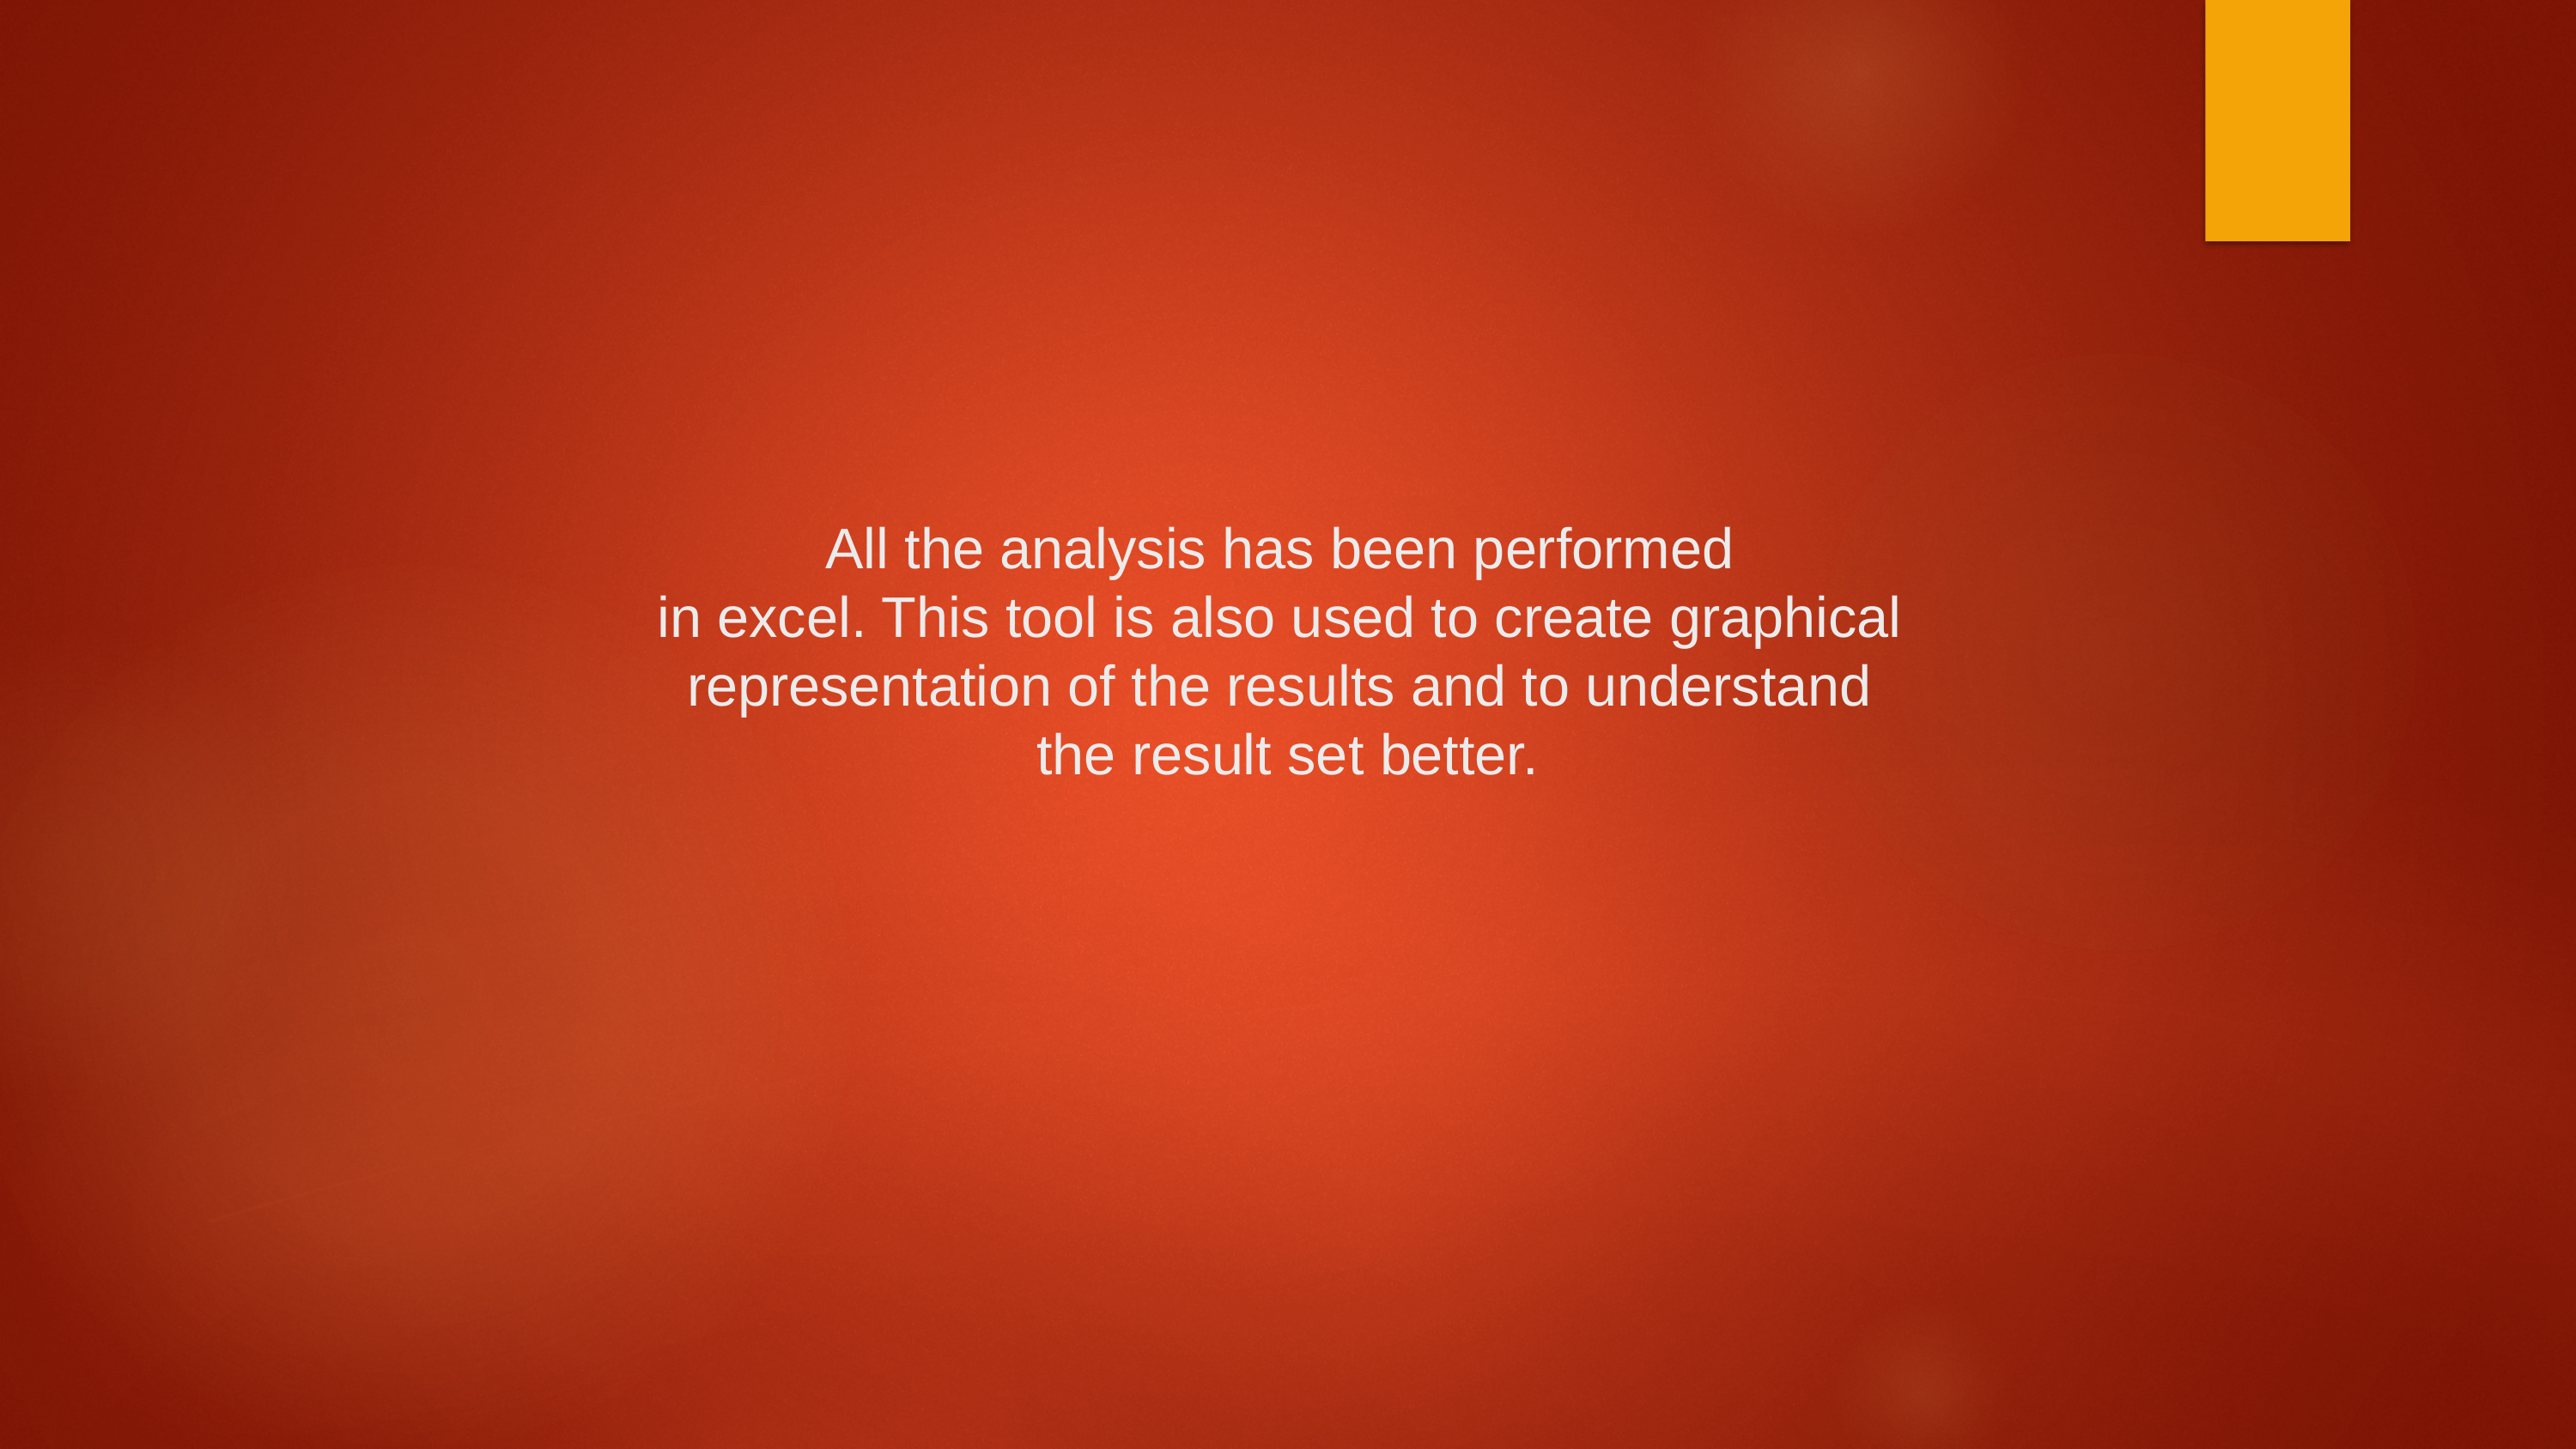

# All the analysis has been performed in excel. This tool is also used to create graphical representation of the results and to understand the result set better.